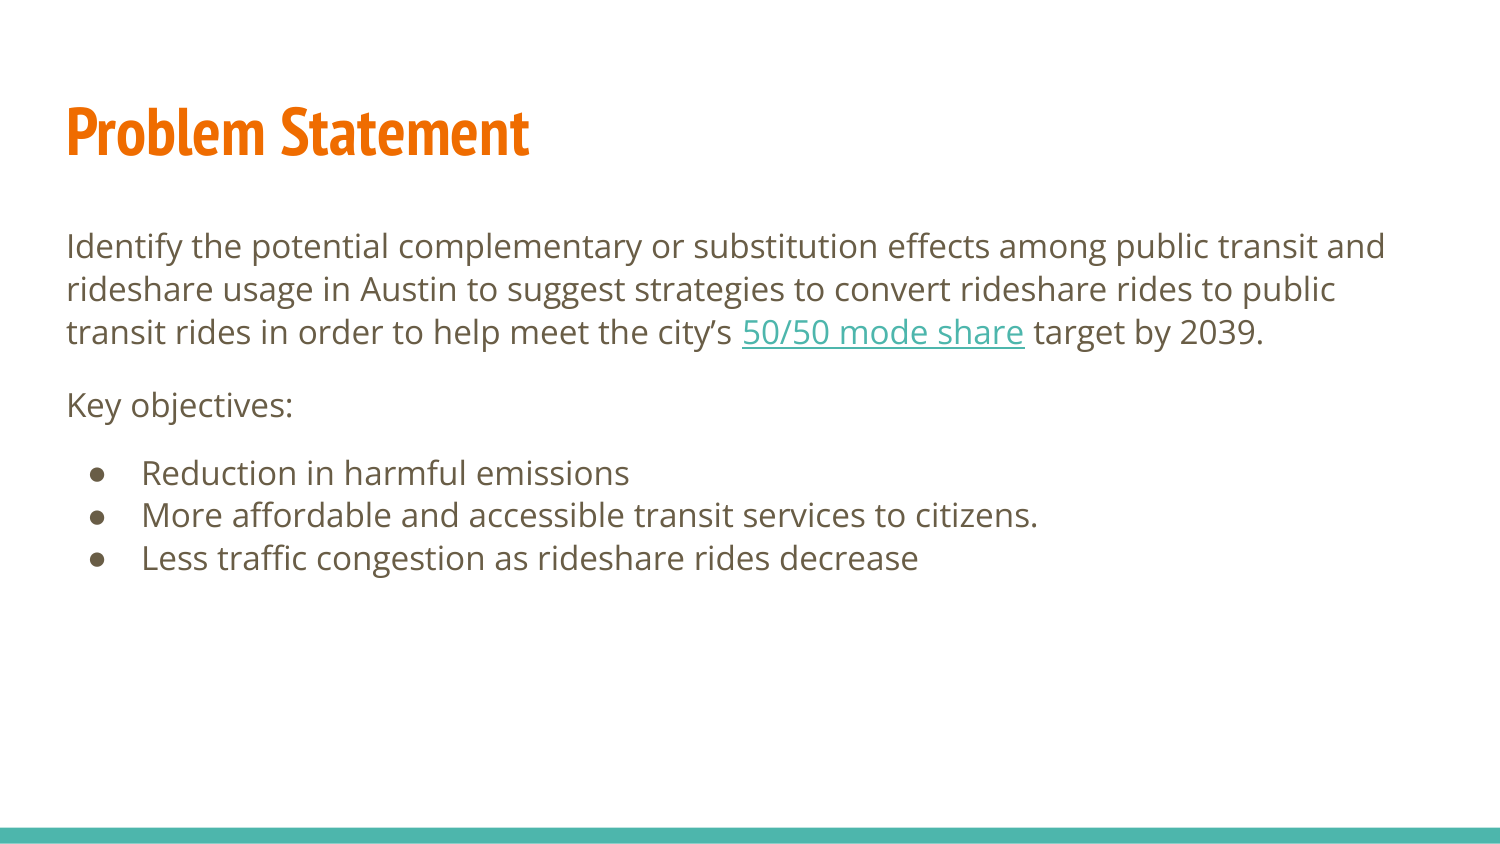

# Problem Statement
Identify the potential complementary or substitution effects among public transit and rideshare usage in Austin to suggest strategies to convert rideshare rides to public transit rides in order to help meet the city’s 50/50 mode share target by 2039.
Key objectives:
Reduction in harmful emissions
More affordable and accessible transit services to citizens.
Less traffic congestion as rideshare rides decrease